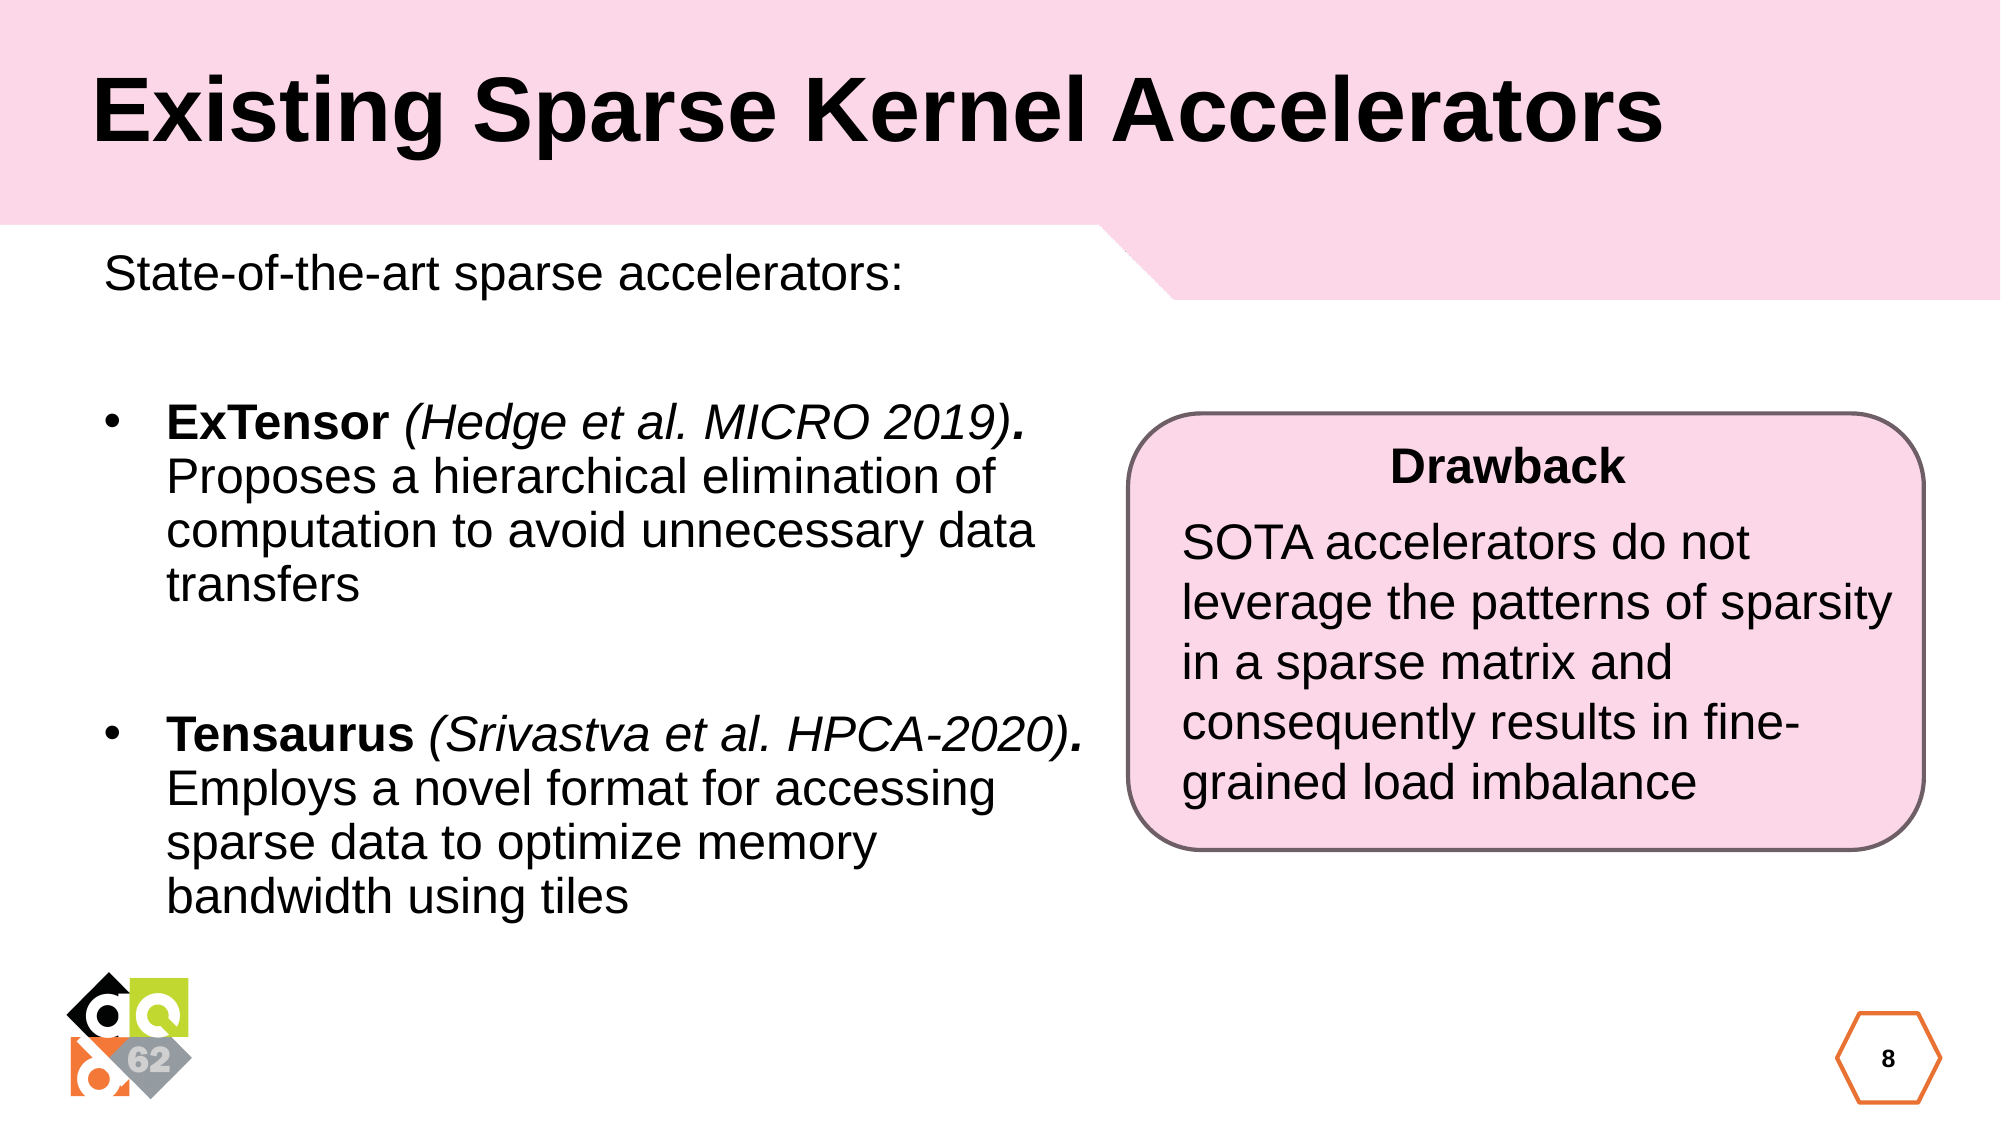

# Existing Sparse Kernel Accelerators
State-of-the-art sparse accelerators:

ExTensor (Hedge et al. MICRO 2019). Proposes a hierarchical elimination of computation to avoid unnecessary data transfers

Tensaurus (Srivastva et al. HPCA-2020). Employs a novel format for accessing sparse data to optimize memory bandwidth using tiles

Drawback
SOTA accelerators do not leverage the patterns of sparsity in a sparse matrix and consequently results in fine-grained load imbalance
8